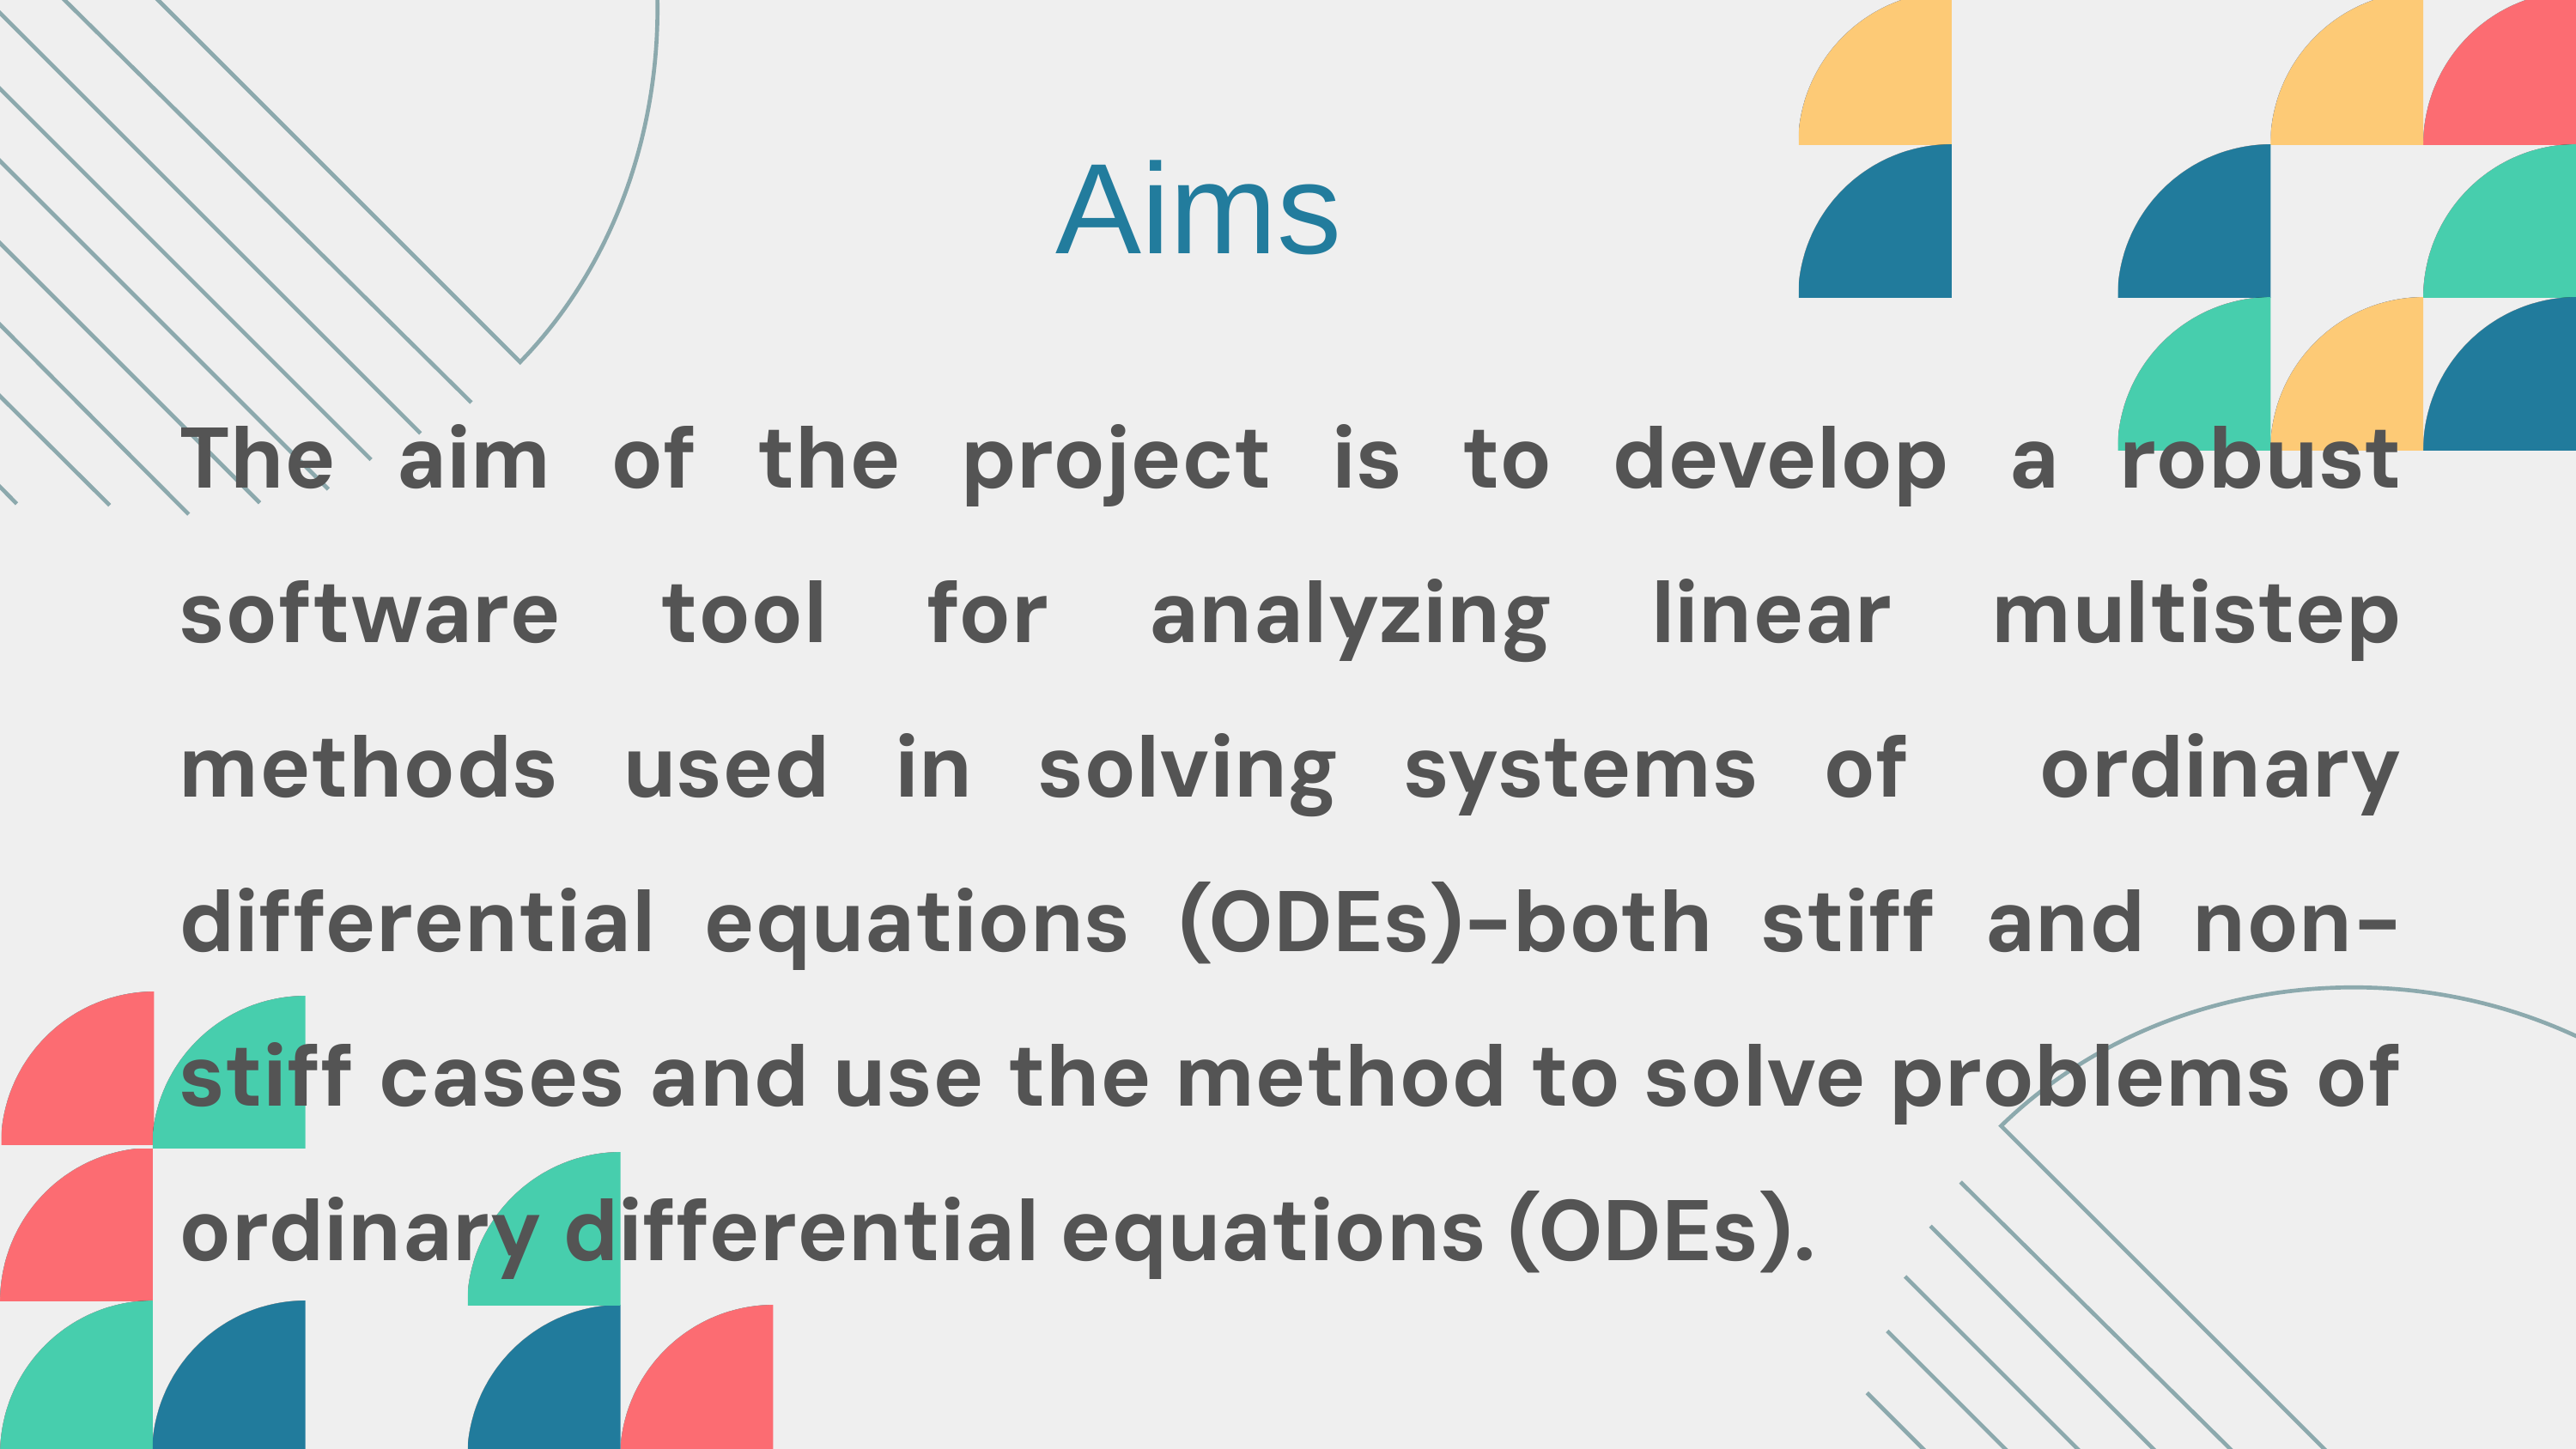

Aims

The aim of the project is to develop a robust software tool for analyzing linear multistep methods used in solving systems of  ordinary differential equations (ODEs)-both stiff and non-stiff cases and use the method to solve problems of ordinary differential equations (ODEs).